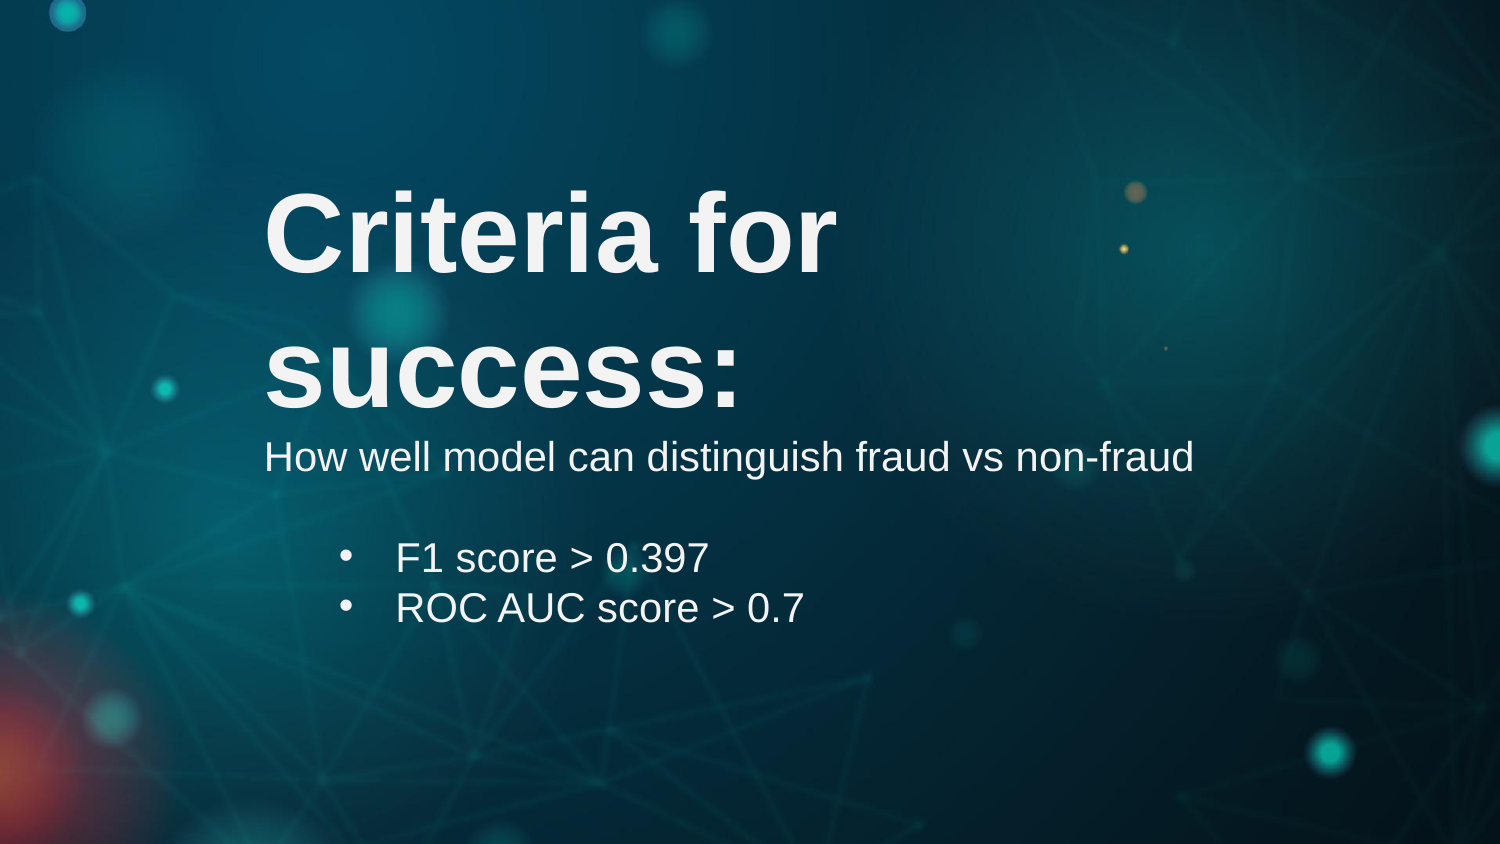

Criteria for success:
How well model can distinguish fraud vs non-fraud

F1 score > 0.397
ROC AUC score > 0.7